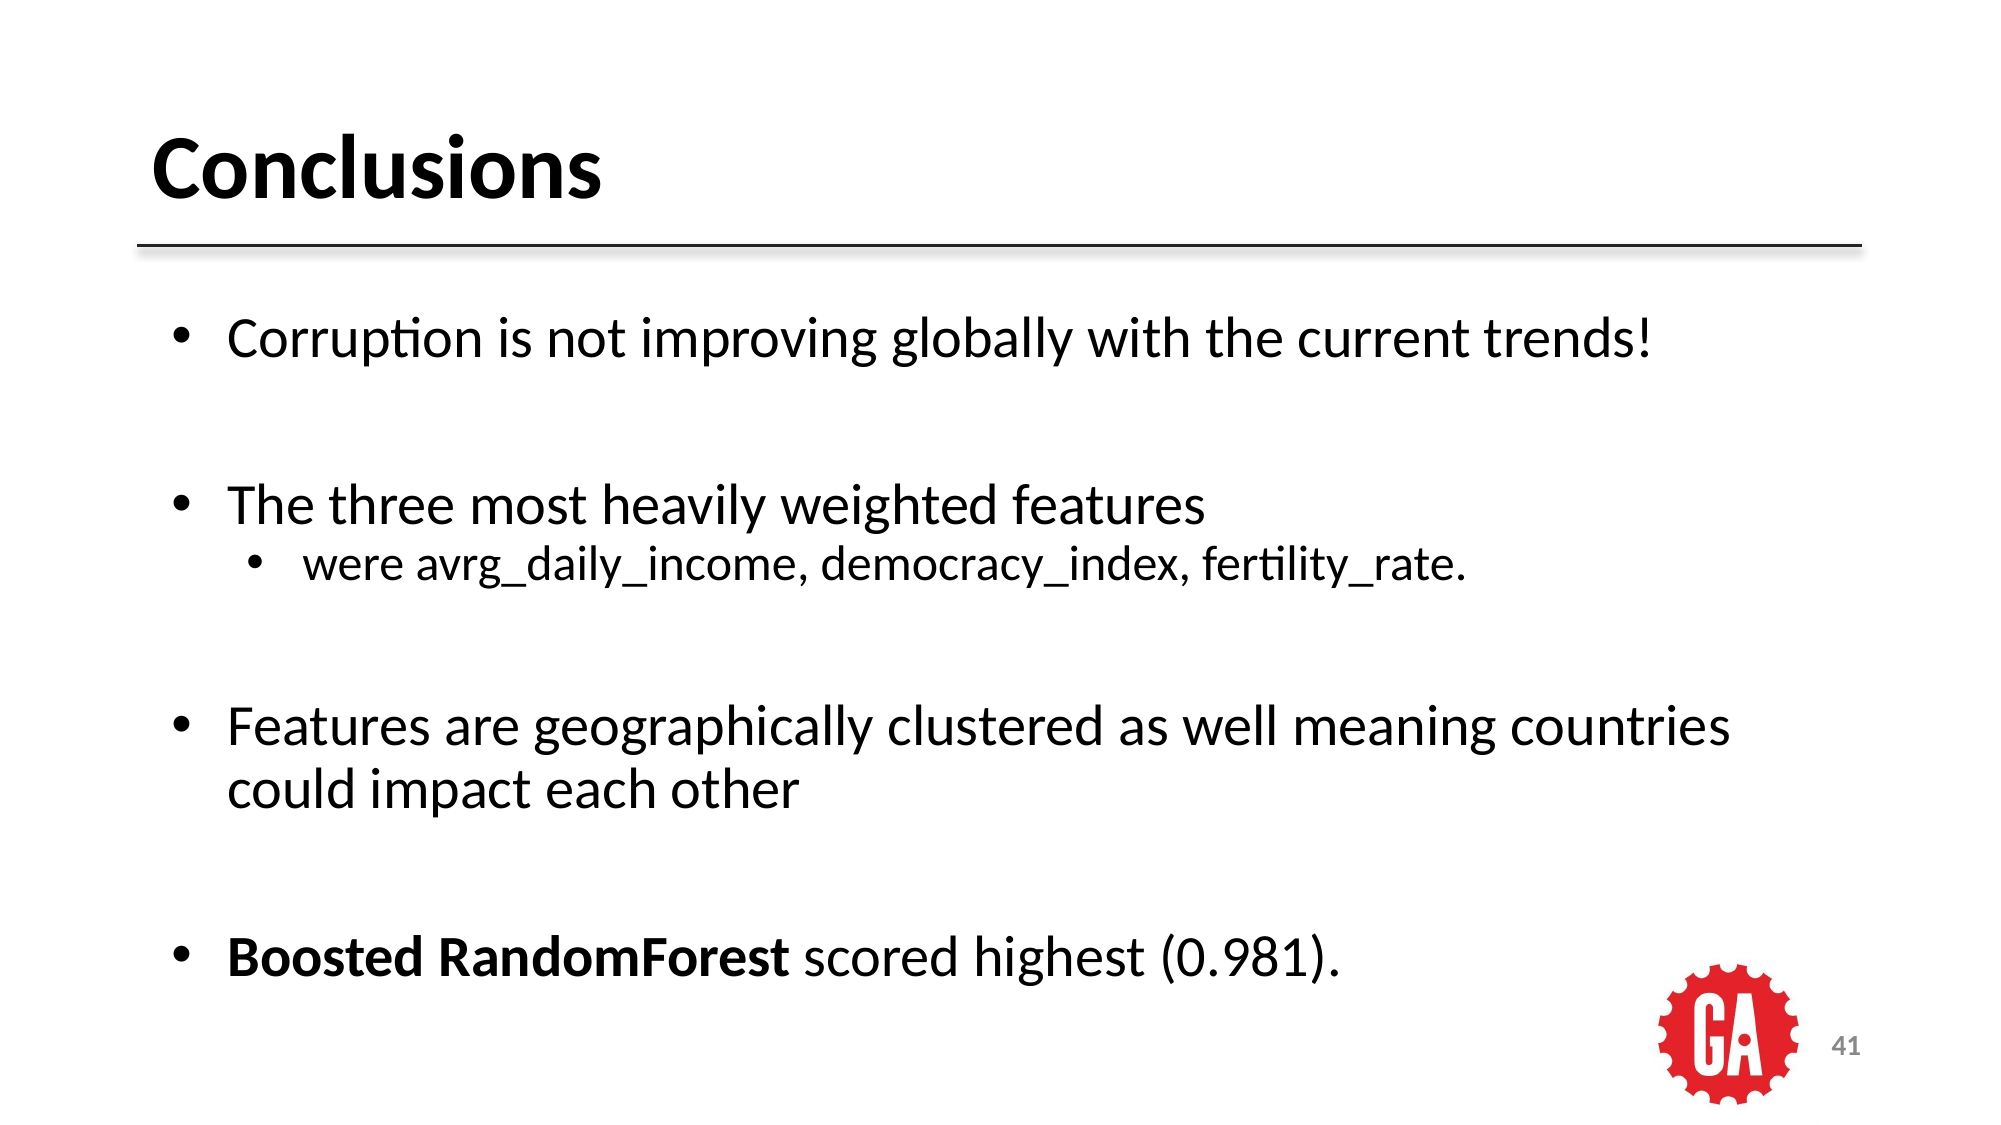

# Conclusions
Corruption is not improving globally with the current trends!

The three most heavily weighted features
were avrg_daily_income, democracy_index, fertility_rate.

Features are geographically clustered as well meaning countries could impact each other

Boosted RandomForest scored highest (0.981).
41